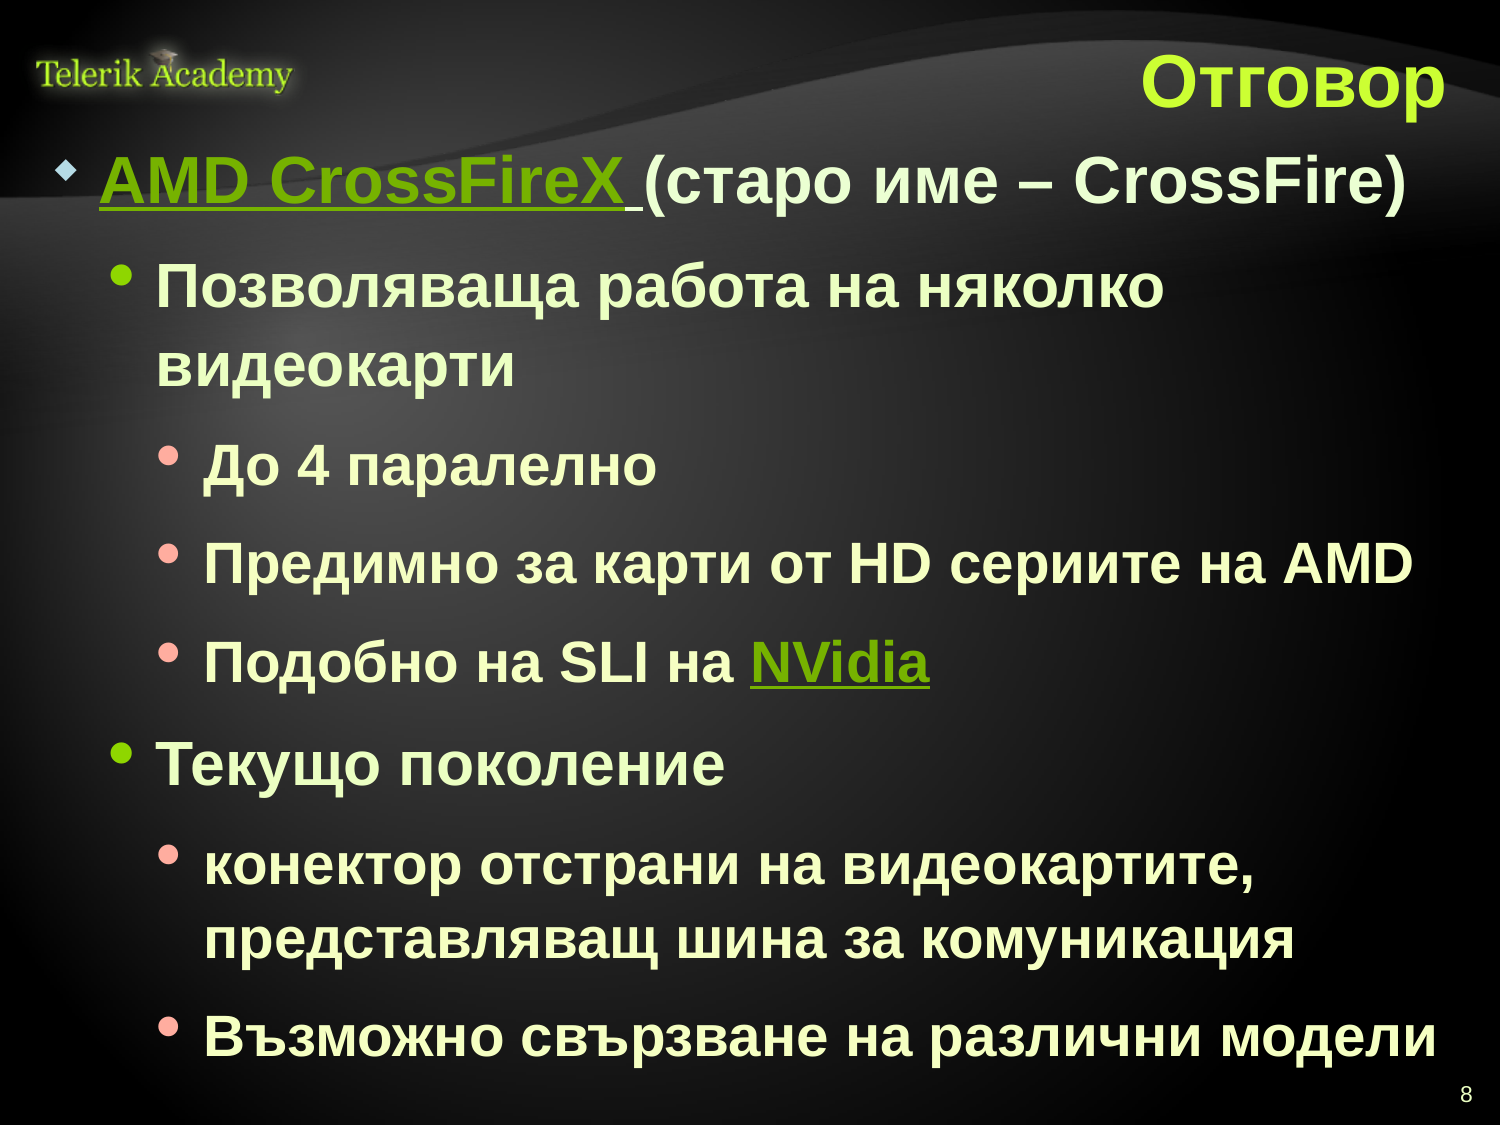

# Отговор
AMD CrossFireX (старо име – CrossFire)
Позволяваща работа на няколко видеокарти
До 4 паралелно
Предимно за карти от HD сериите на AMD
Подобно на SLI на NVidia
Текущо поколение
конектор отстрани на видеокартите, представляващ шина за комуникация
Възможно свързване на различни модели

8